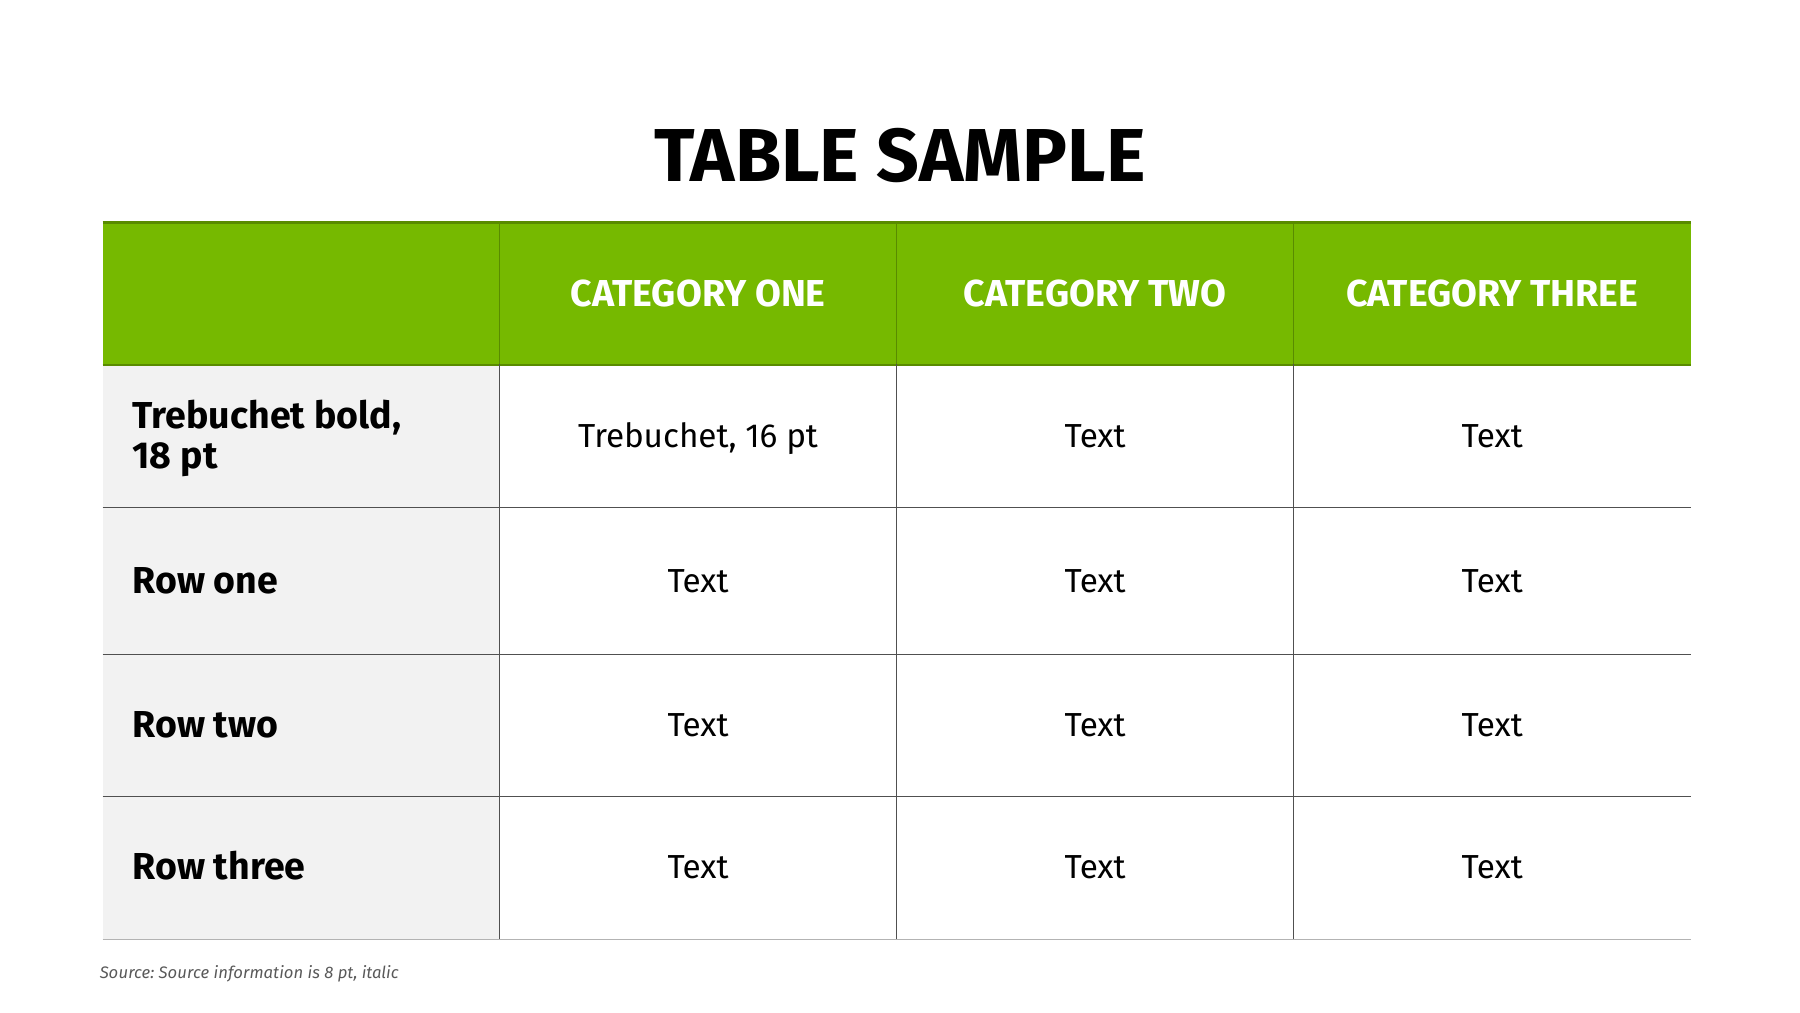

# Table sample
|  | CATEGORY ONE | CATEGORY TWO | CATEGORY THREE |
| --- | --- | --- | --- |
| Trebuchet bold, 18 pt | Trebuchet, 16 pt | Text | Text |
| Row one | Text | Text | Text |
| Row two | Text | Text | Text |
| Row three | Text | Text | Text |
Source: Source information is 8 pt, italic